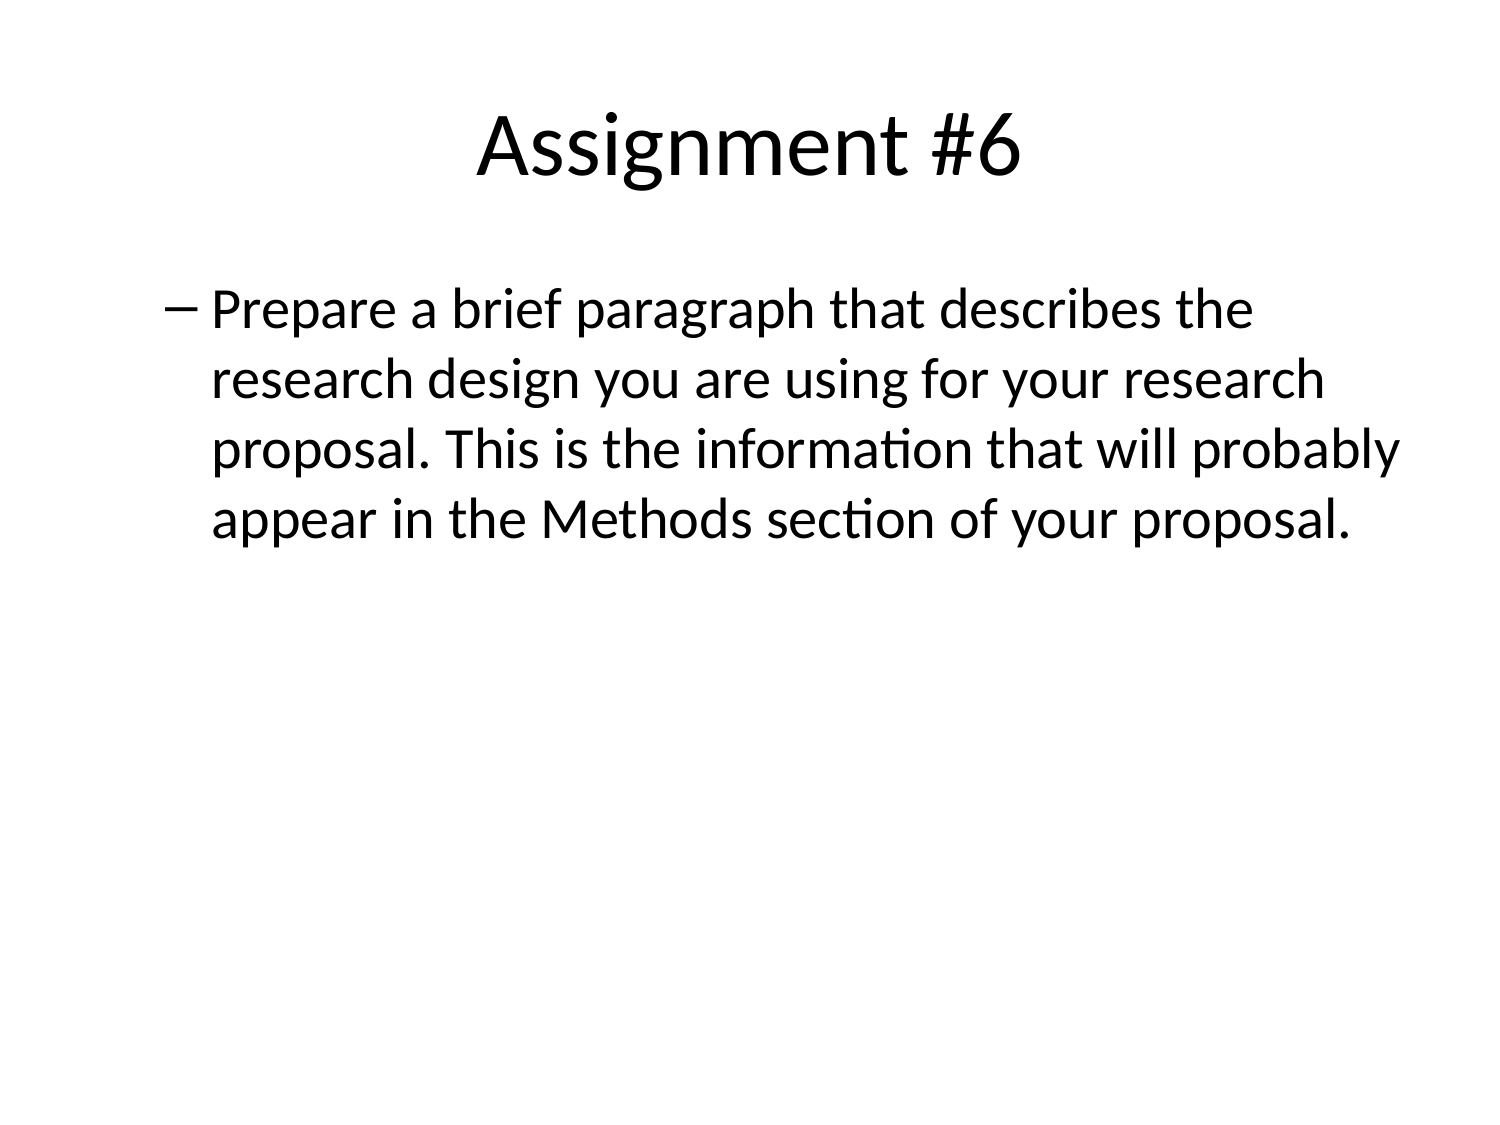

# Assignment #6
Prepare a brief paragraph that describes the research design you are using for your research proposal. This is the information that will probably appear in the Methods section of your proposal.